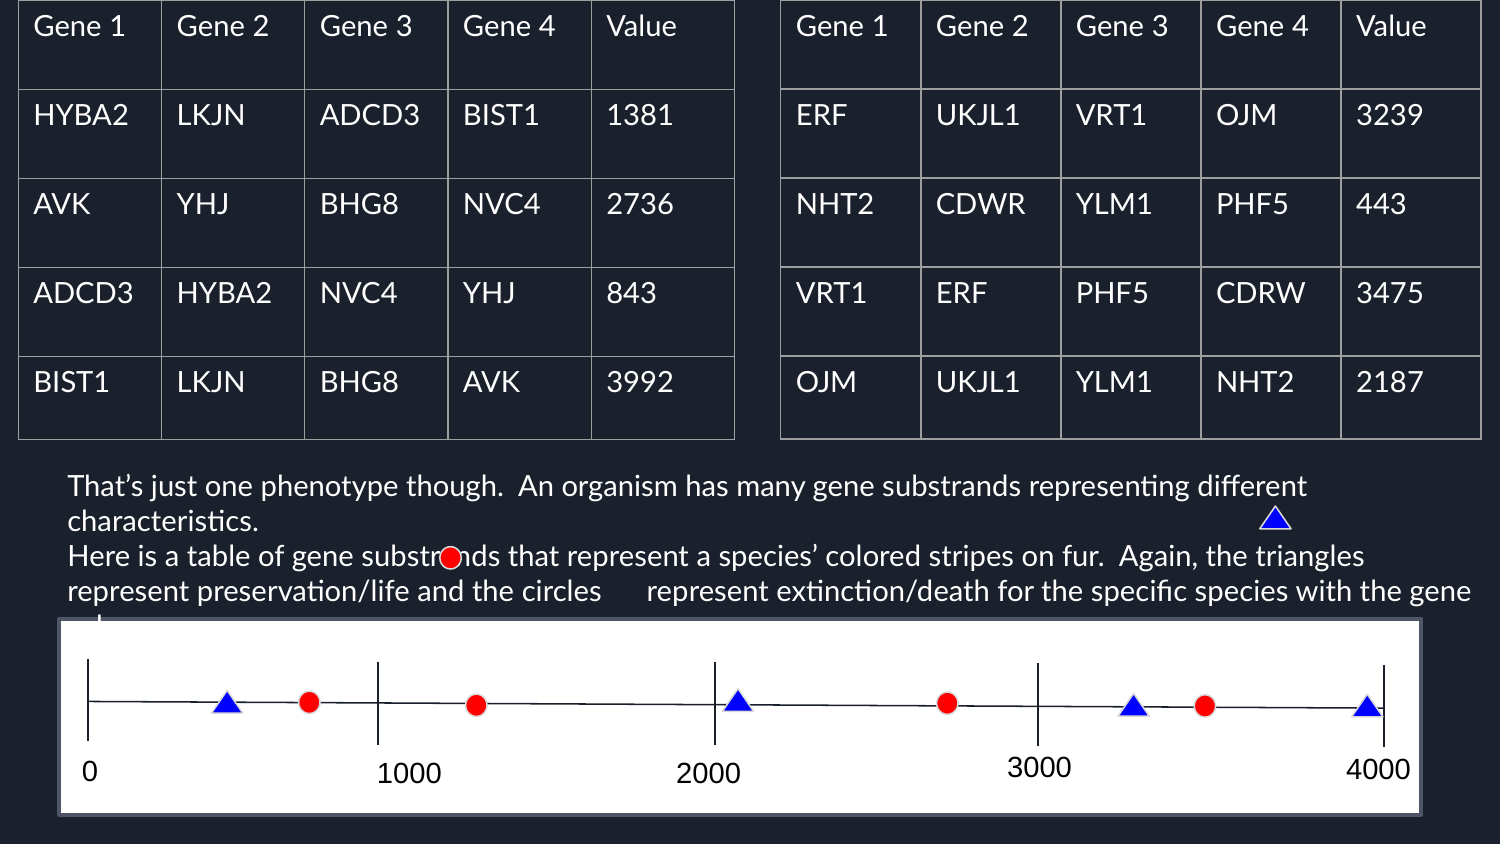

| Gene 1 | Gene 2 | Gene 3 | Gene 4 | Value |
| --- | --- | --- | --- | --- |
| ERF | UKJL1 | VRT1 | OJM | 3239 |
| NHT2 | CDWR | YLM1 | PHF5 | 443 |
| VRT1 | ERF | PHF5 | CDRW | 3475 |
| OJM | UKJL1 | YLM1 | NHT2 | 2187 |
| Gene 1 | Gene 2 | Gene 3 | Gene 4 | Value |
| --- | --- | --- | --- | --- |
| HYBA2 | LKJN | ADCD3 | BIST1 | 1381 |
| AVK | YHJ | BHG8 | NVC4 | 2736 |
| ADCD3 | HYBA2 | NVC4 | YHJ | 843 |
| BIST1 | LKJN | BHG8 | AVK | 3992 |
Selling your idea
That’s just one phenotype though.  An organism has many gene substrands representing different characteristics.
Here is a table of gene substrands that represent a species’ colored stripes on fur.  Again, the triangles       represent preservation/life and the circles      represent extinction/death for the specific species with the gene subsequence.

3000
4000
0
2000
1000